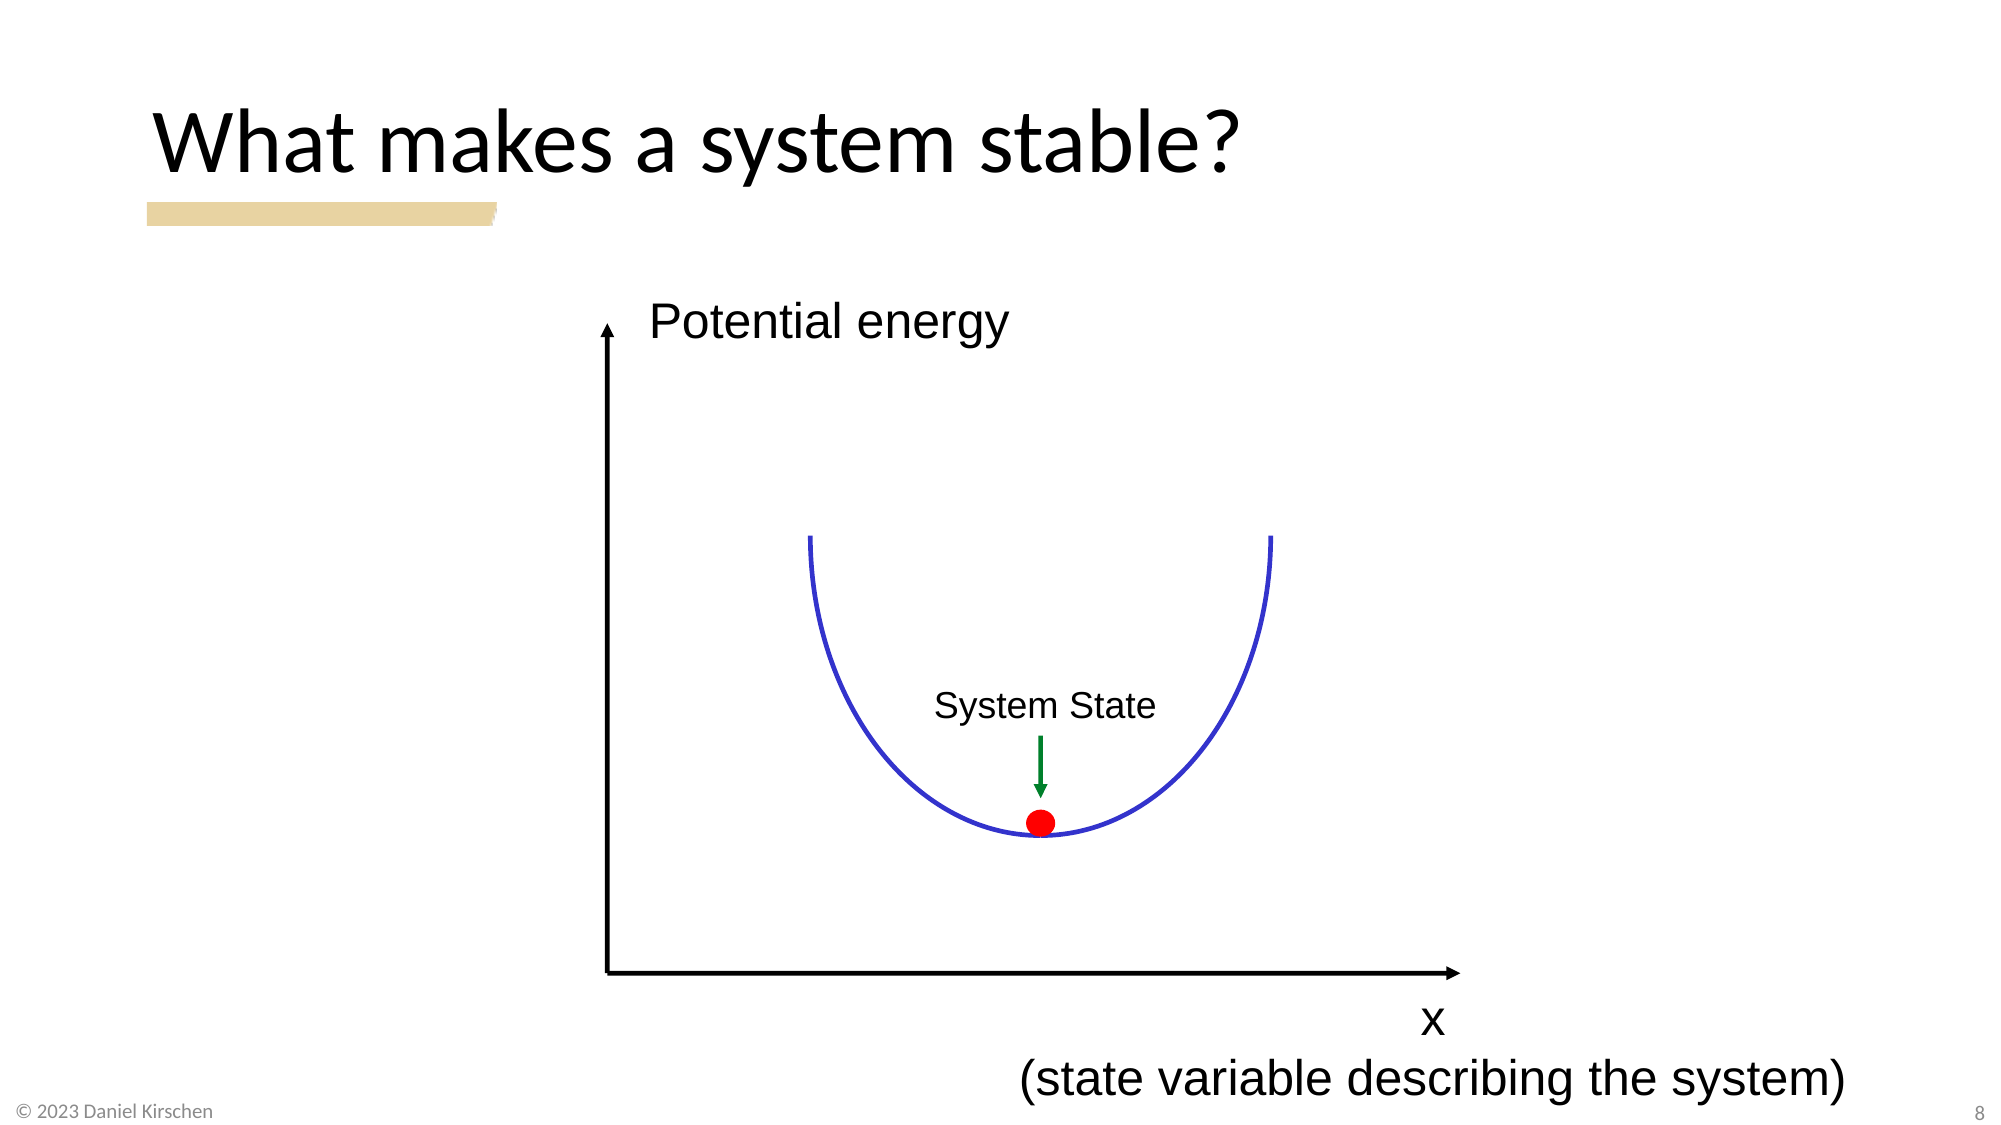

# What makes a system stable?
Potential energy

System State

x
(state variable describing the system)
8
© 2023 Daniel Kirschen